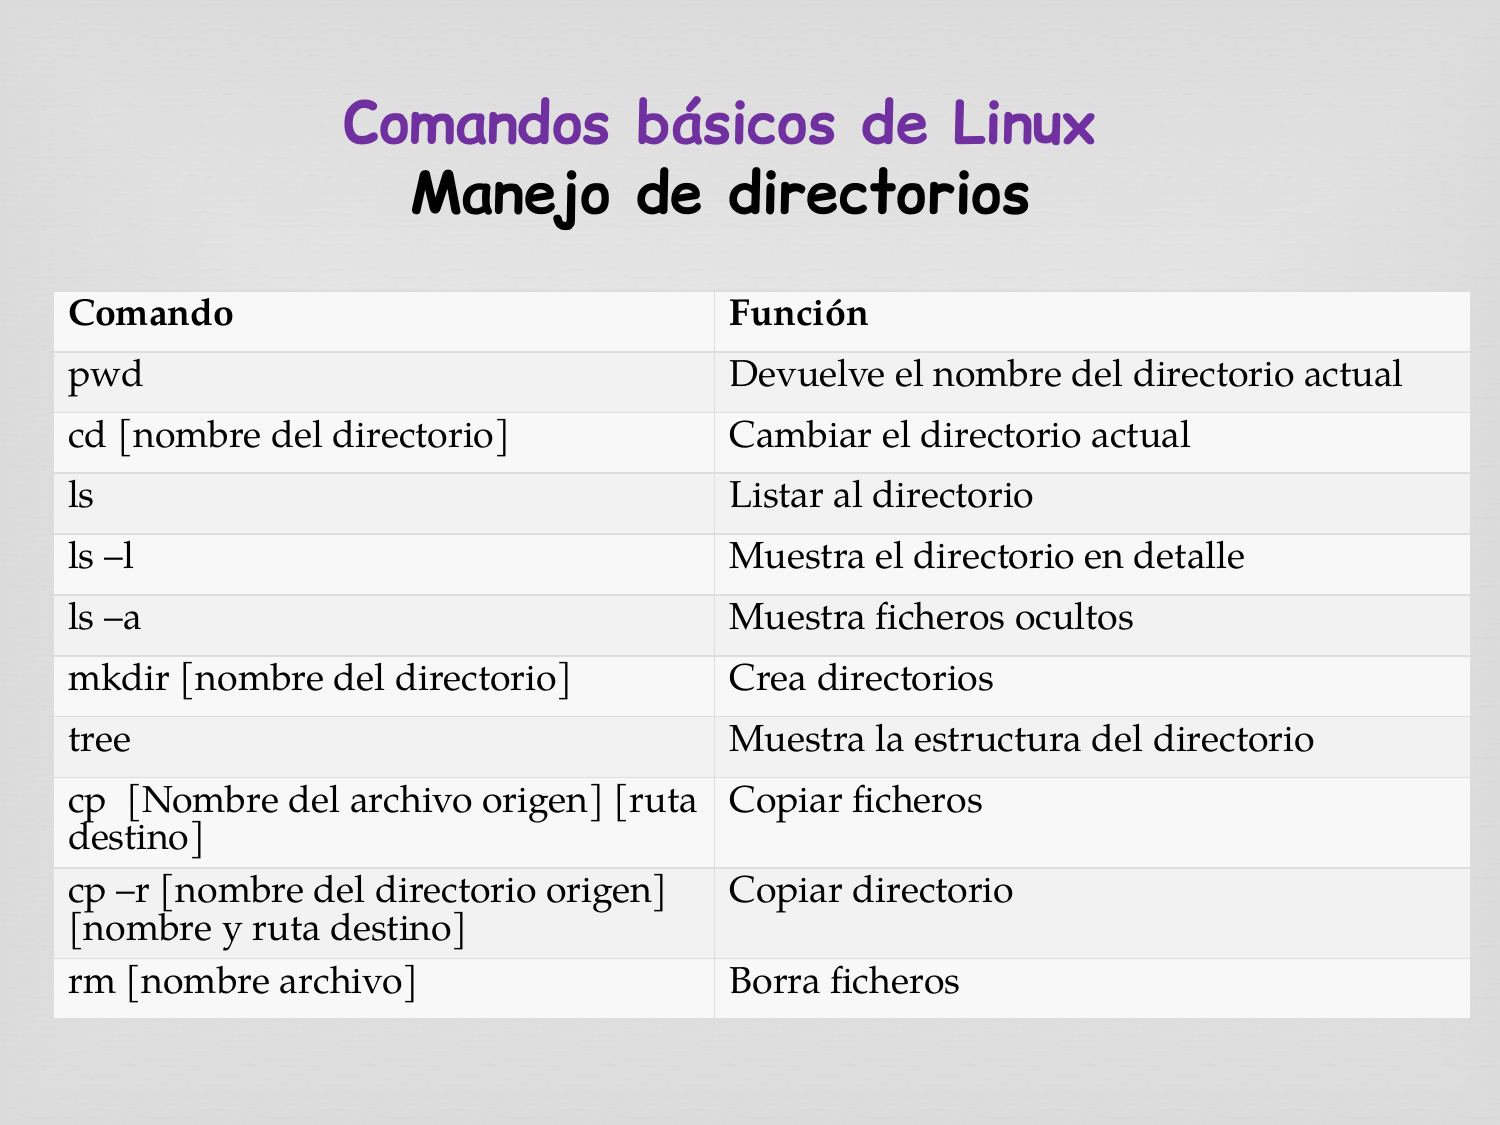

Comandos básicos de Linux
Manejo de directorios
| Comando | Función |
| --- | --- |
| pwd | Devuelve el nombre del directorio actual |
| cd [nombre del directorio] | Cambiar el directorio actual |
| ls | Listar al directorio |
| ls –l | Muestra el directorio en detalle |
| ls –a | Muestra ficheros ocultos |
| mkdir [nombre del directorio] | Crea directorios |
| tree | Muestra la estructura del directorio |
| cp [Nombre del archivo origen] [ruta destino] | Copiar ficheros |
| cp –r [nombre del directorio origen] [nombre y ruta destino] | Copiar directorio |
| rm [nombre archivo] | Borra ficheros |